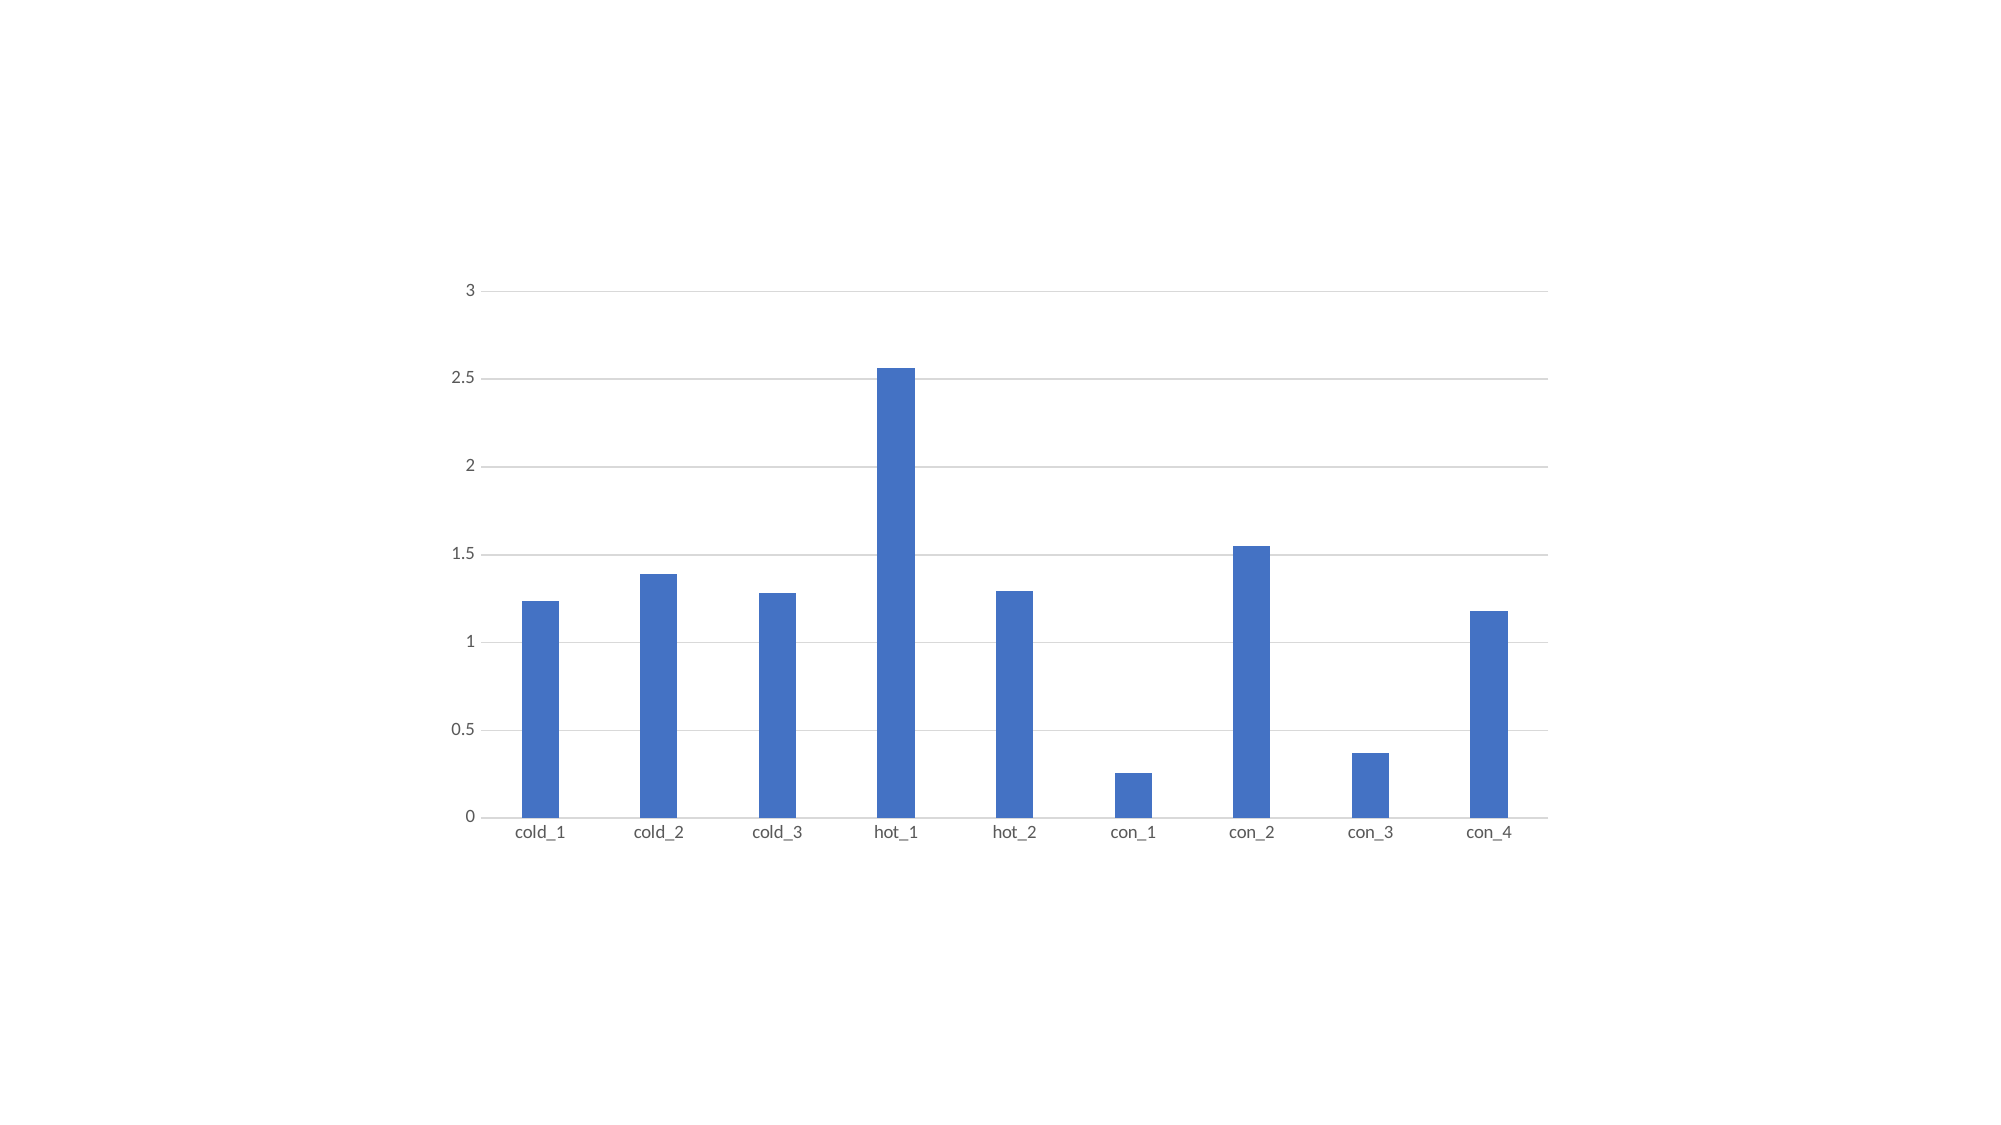

### Chart

| Category |  |
|---|---|
| cold_1 | 1.23750754527763 |
| cold_2 | 1.3906944963609 |
| cold_3 | 1.28259690611013 |
| hot_1 | 2.56443826825715 |
| hot_2 | 1.29062952395667 |
| con_1 | 0.259381070297364 |
| con_2 | 1.54733644187952 |
| con_3 | 0.373634235110525 |
| con_4 | 1.18011199168246 |